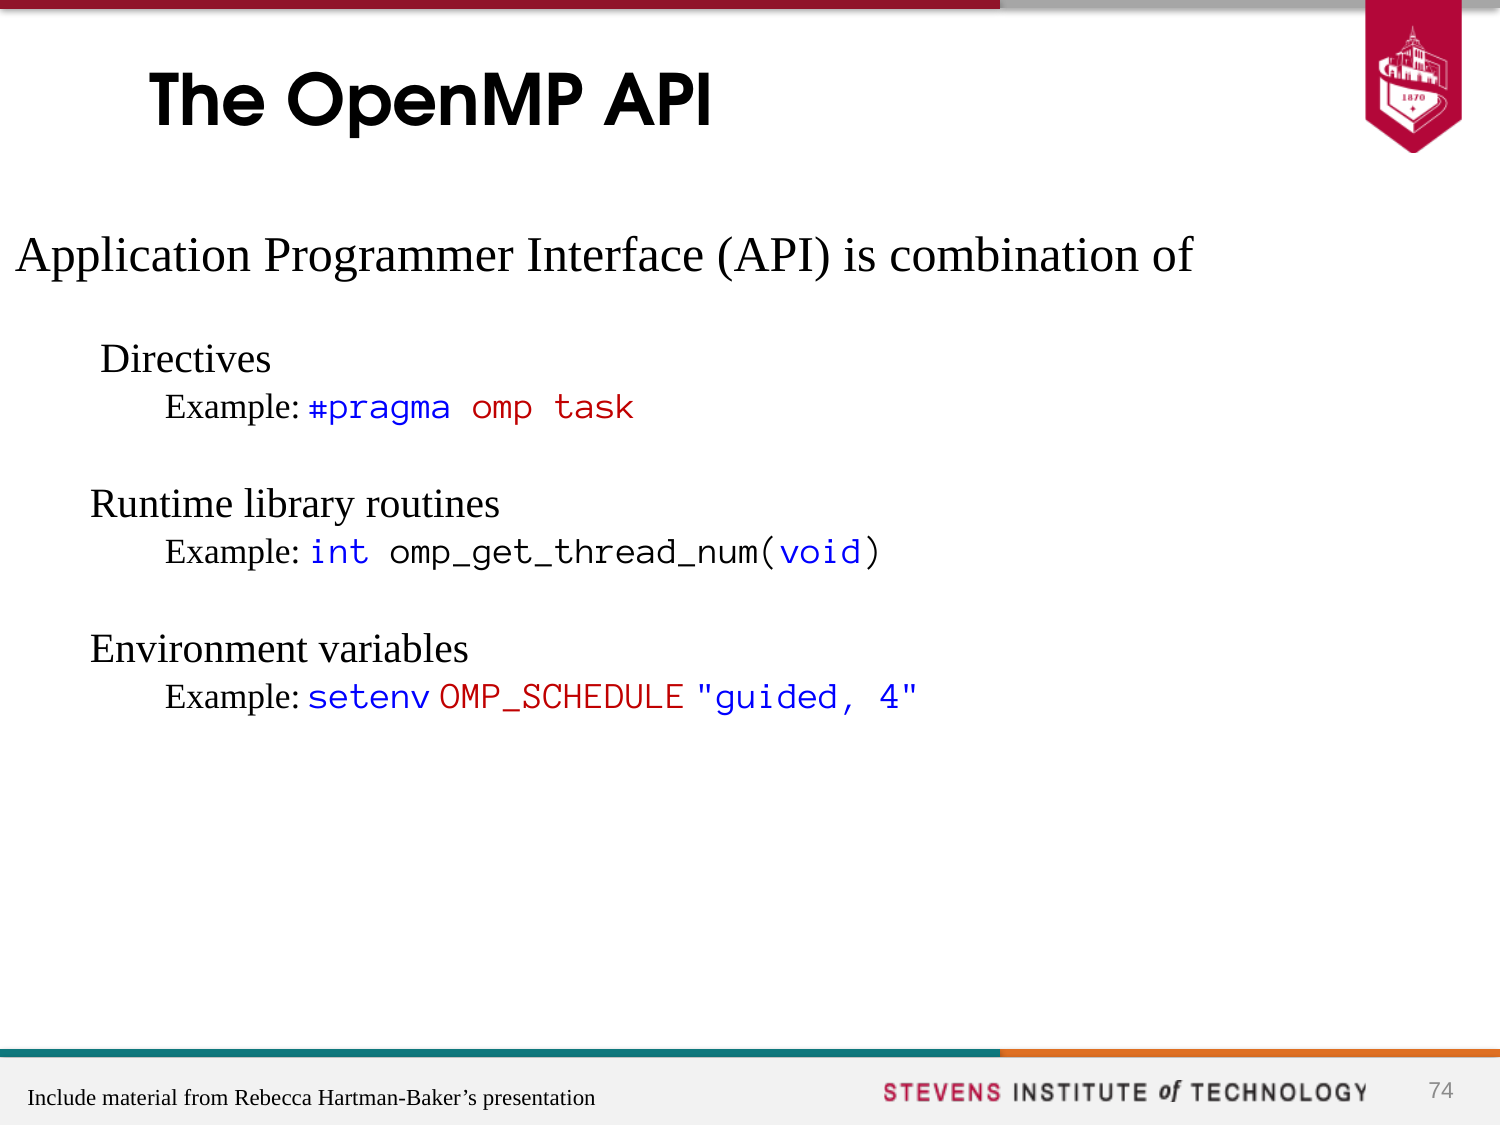

# The OpenMP API
Application Programmer Interface (API) is combination of

 Directives
Example: #pragma omp task

Runtime library routines
Example: int omp_get_thread_num(void)

Environment variables
Example: setenv OMP_SCHEDULE "guided, 4"

74
Include material from Rebecca Hartman-Baker’s presentation